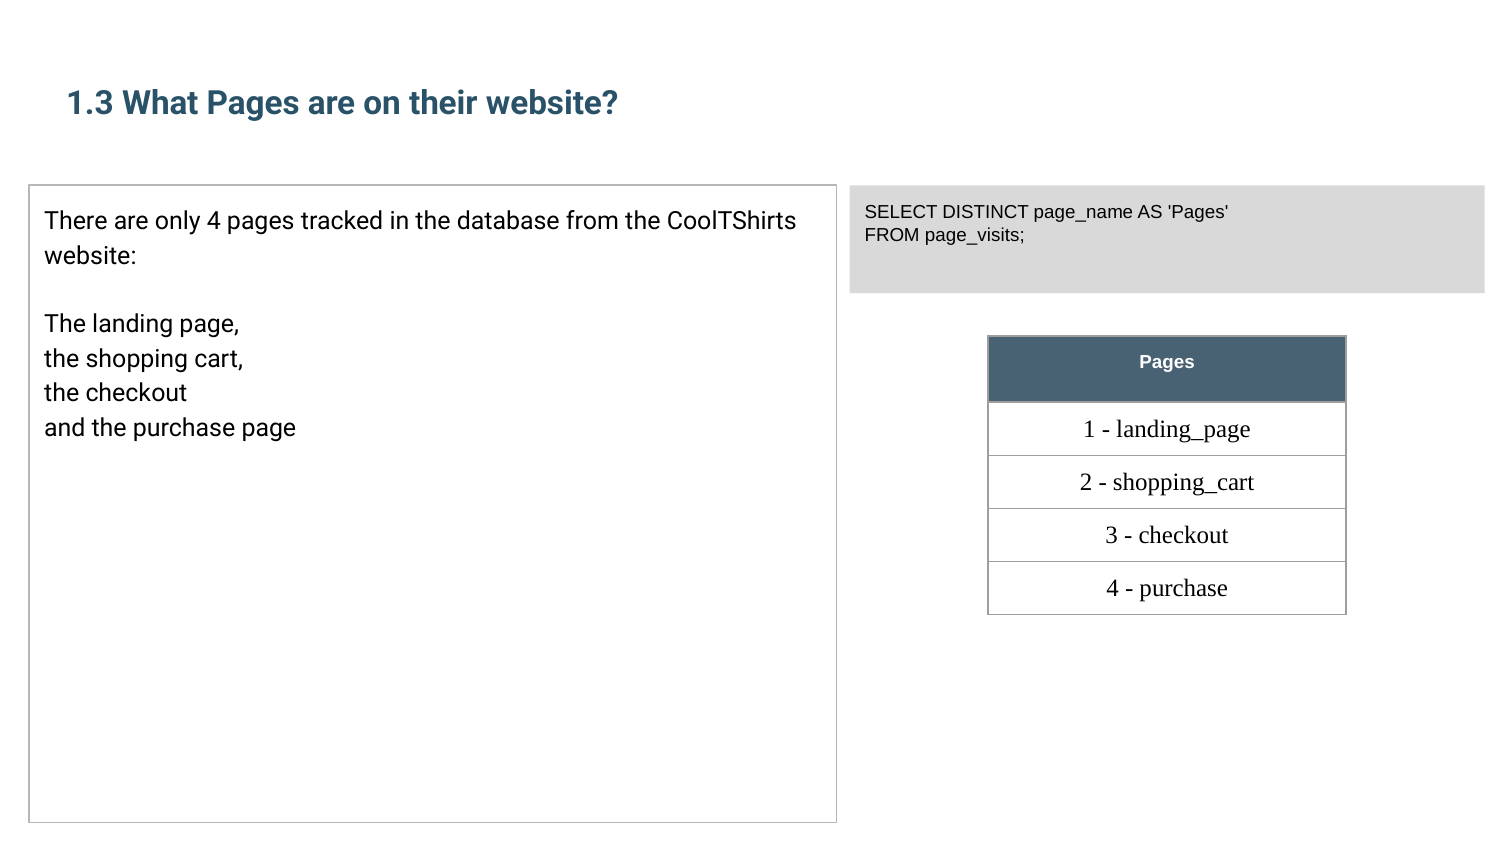

1.3 What Pages are on their website?
There are only 4 pages tracked in the database from the CoolTShirts website:

The landing page,
the shopping cart,
the checkout
and the purchase page
SELECT DISTINCT page_name AS 'Pages'
FROM page_visits;

| Pages |
| --- |
| 1 - landing\_page |
| 2 - shopping\_cart |
| 3 - checkout |
| 4 - purchase |